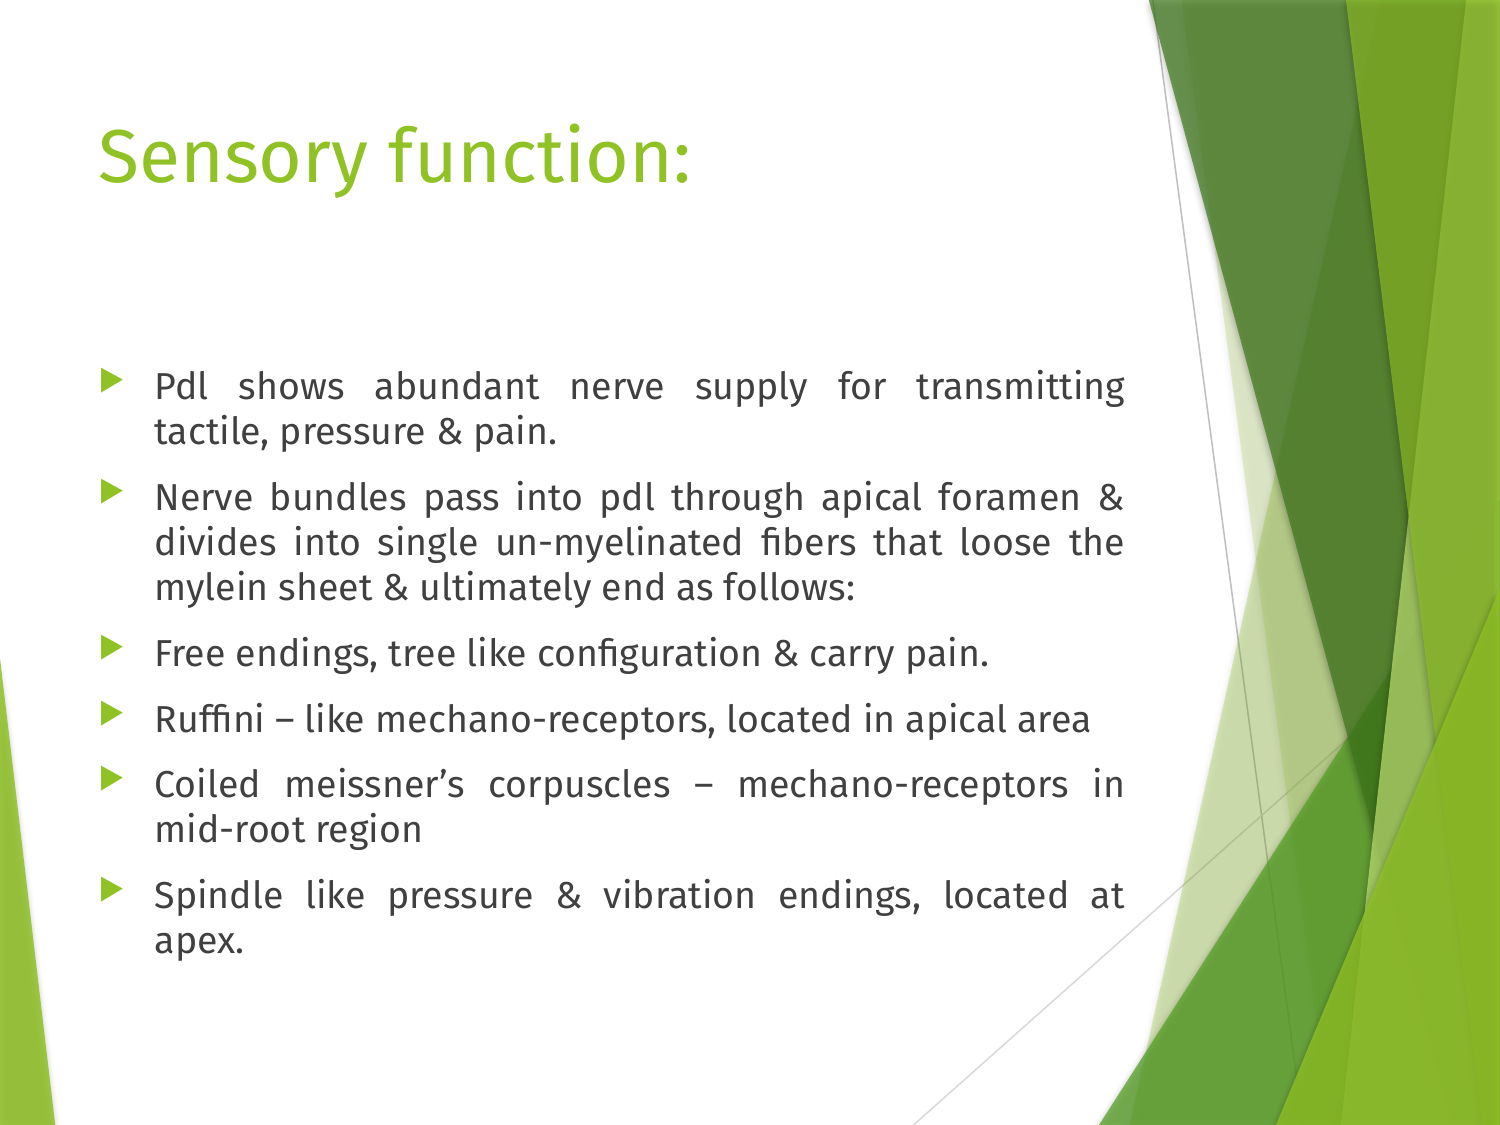

# Sensory function:
Pdl shows abundant nerve supply for transmitting tactile, pressure & pain.
Nerve bundles pass into pdl through apical foramen & divides into single un-myelinated fibers that loose the mylein sheet & ultimately end as follows:
Free endings, tree like configuration & carry pain.
Ruffini – like mechano-receptors, located in apical area
Coiled meissner’s corpuscles – mechano-receptors in mid-root region
Spindle like pressure & vibration endings, located at apex.